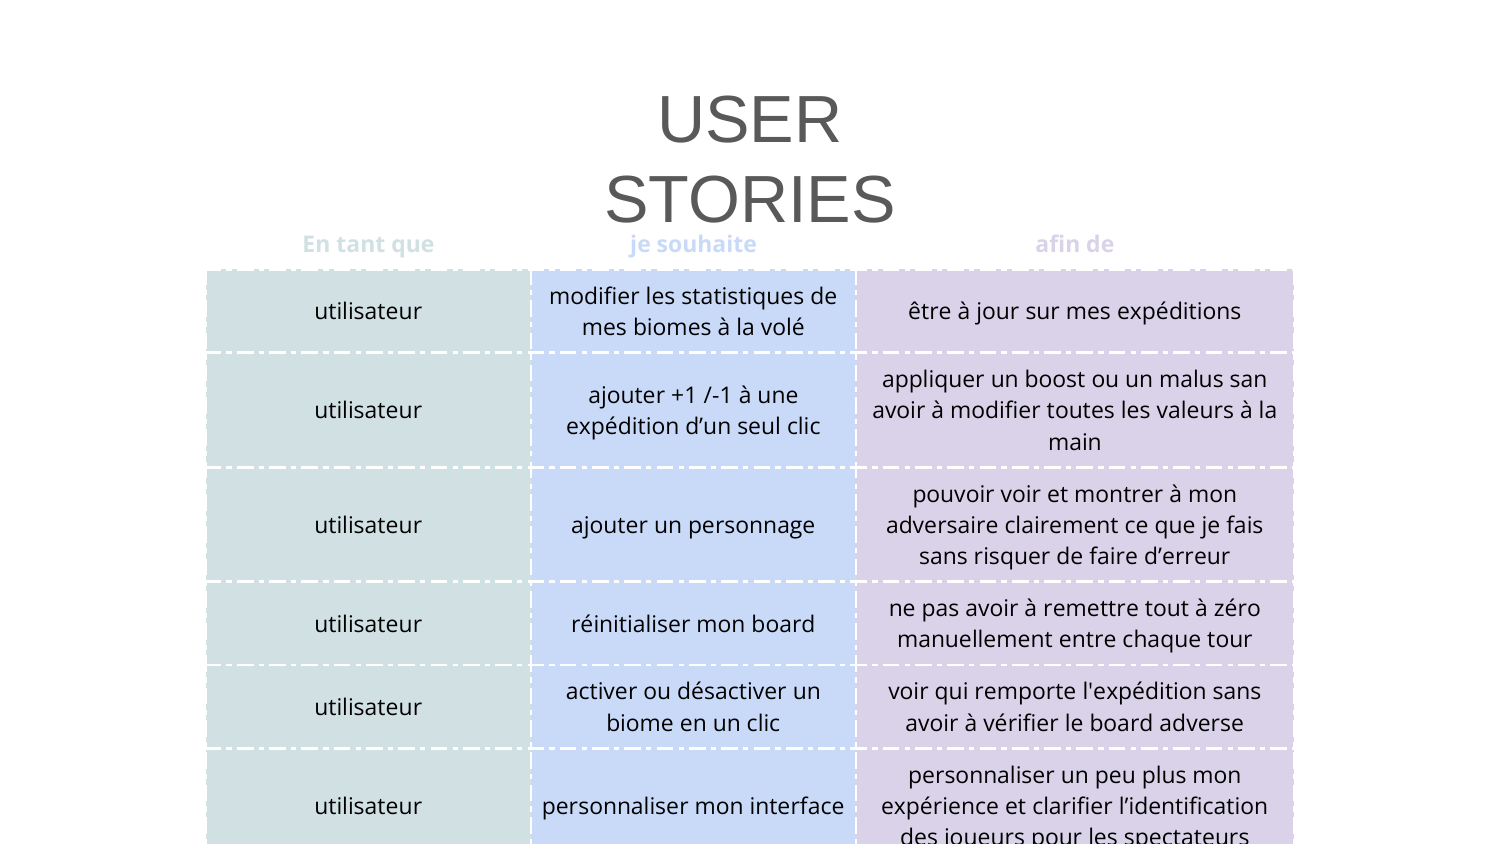

USER STORIES
| En tant que | je souhaite | afin de |
| --- | --- | --- |
| utilisateur | modifier les statistiques de mes biomes à la volé | être à jour sur mes expéditions |
| utilisateur | ajouter +1 /-1 à une expédition d’un seul clic | appliquer un boost ou un malus san avoir à modifier toutes les valeurs à la main |
| utilisateur | ajouter un personnage | pouvoir voir et montrer à mon adversaire clairement ce que je fais sans risquer de faire d’erreur |
| utilisateur | réinitialiser mon board | ne pas avoir à remettre tout à zéro manuellement entre chaque tour |
| utilisateur | activer ou désactiver un biome en un clic | voir qui remporte l'expédition sans avoir à vérifier le board adverse |
| utilisateur | personnaliser mon interface | personnaliser un peu plus mon expérience et clarifier l’identification des joueurs pour les spectateurs |